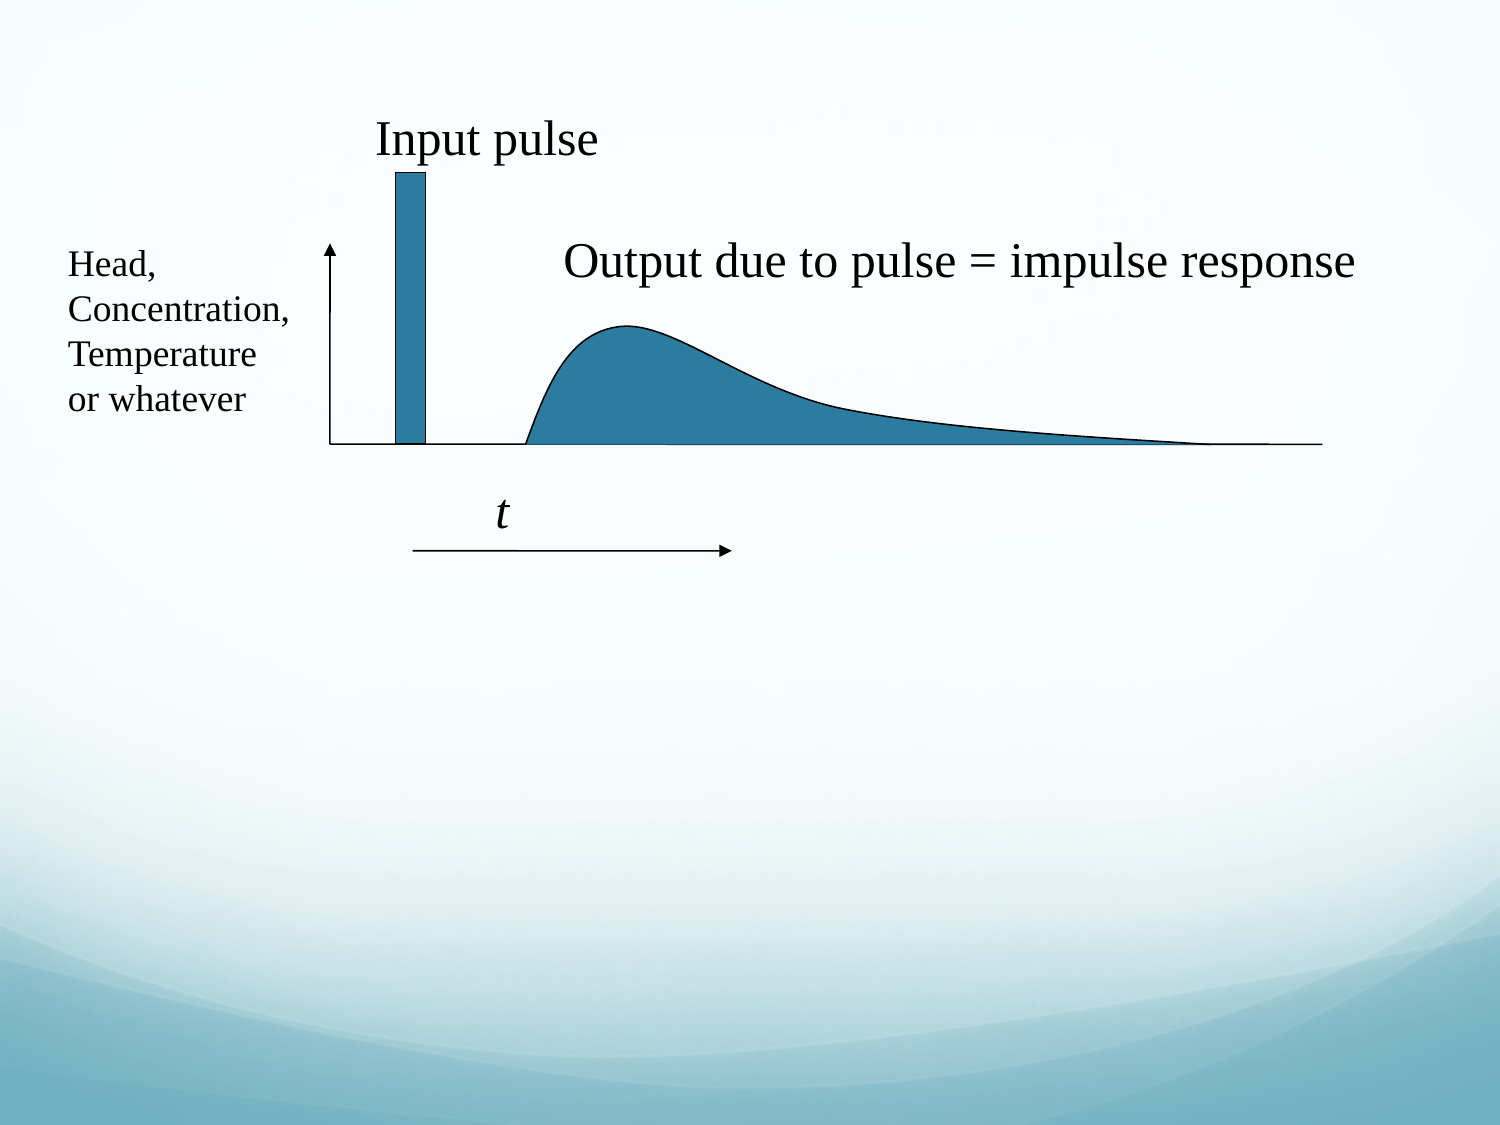

Input pulse

Output due to pulse = impulse response
Head,
Concentration,
Temperature
or whatever

t